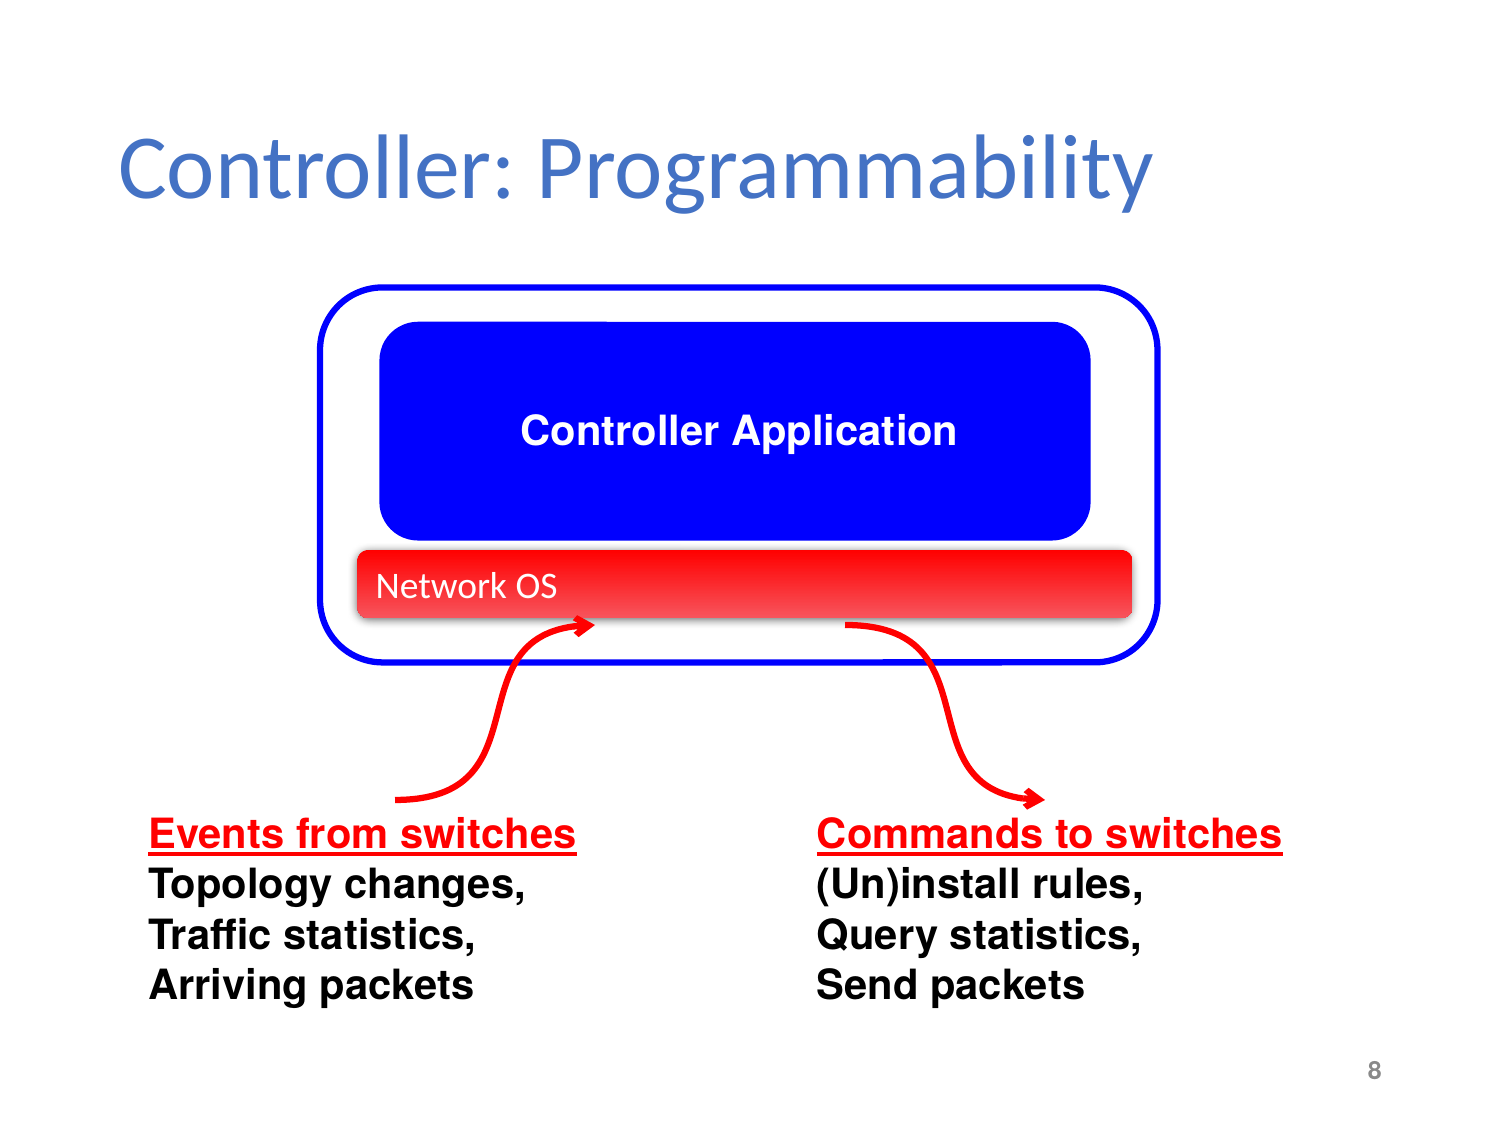

# Controller: Programmability

Controller Application
Network OS
Events from switches
Topology changes,
Traffic statistics,
Arriving packets
Commands to switches
(Un)install rules,
Query statistics,
Send packets
8